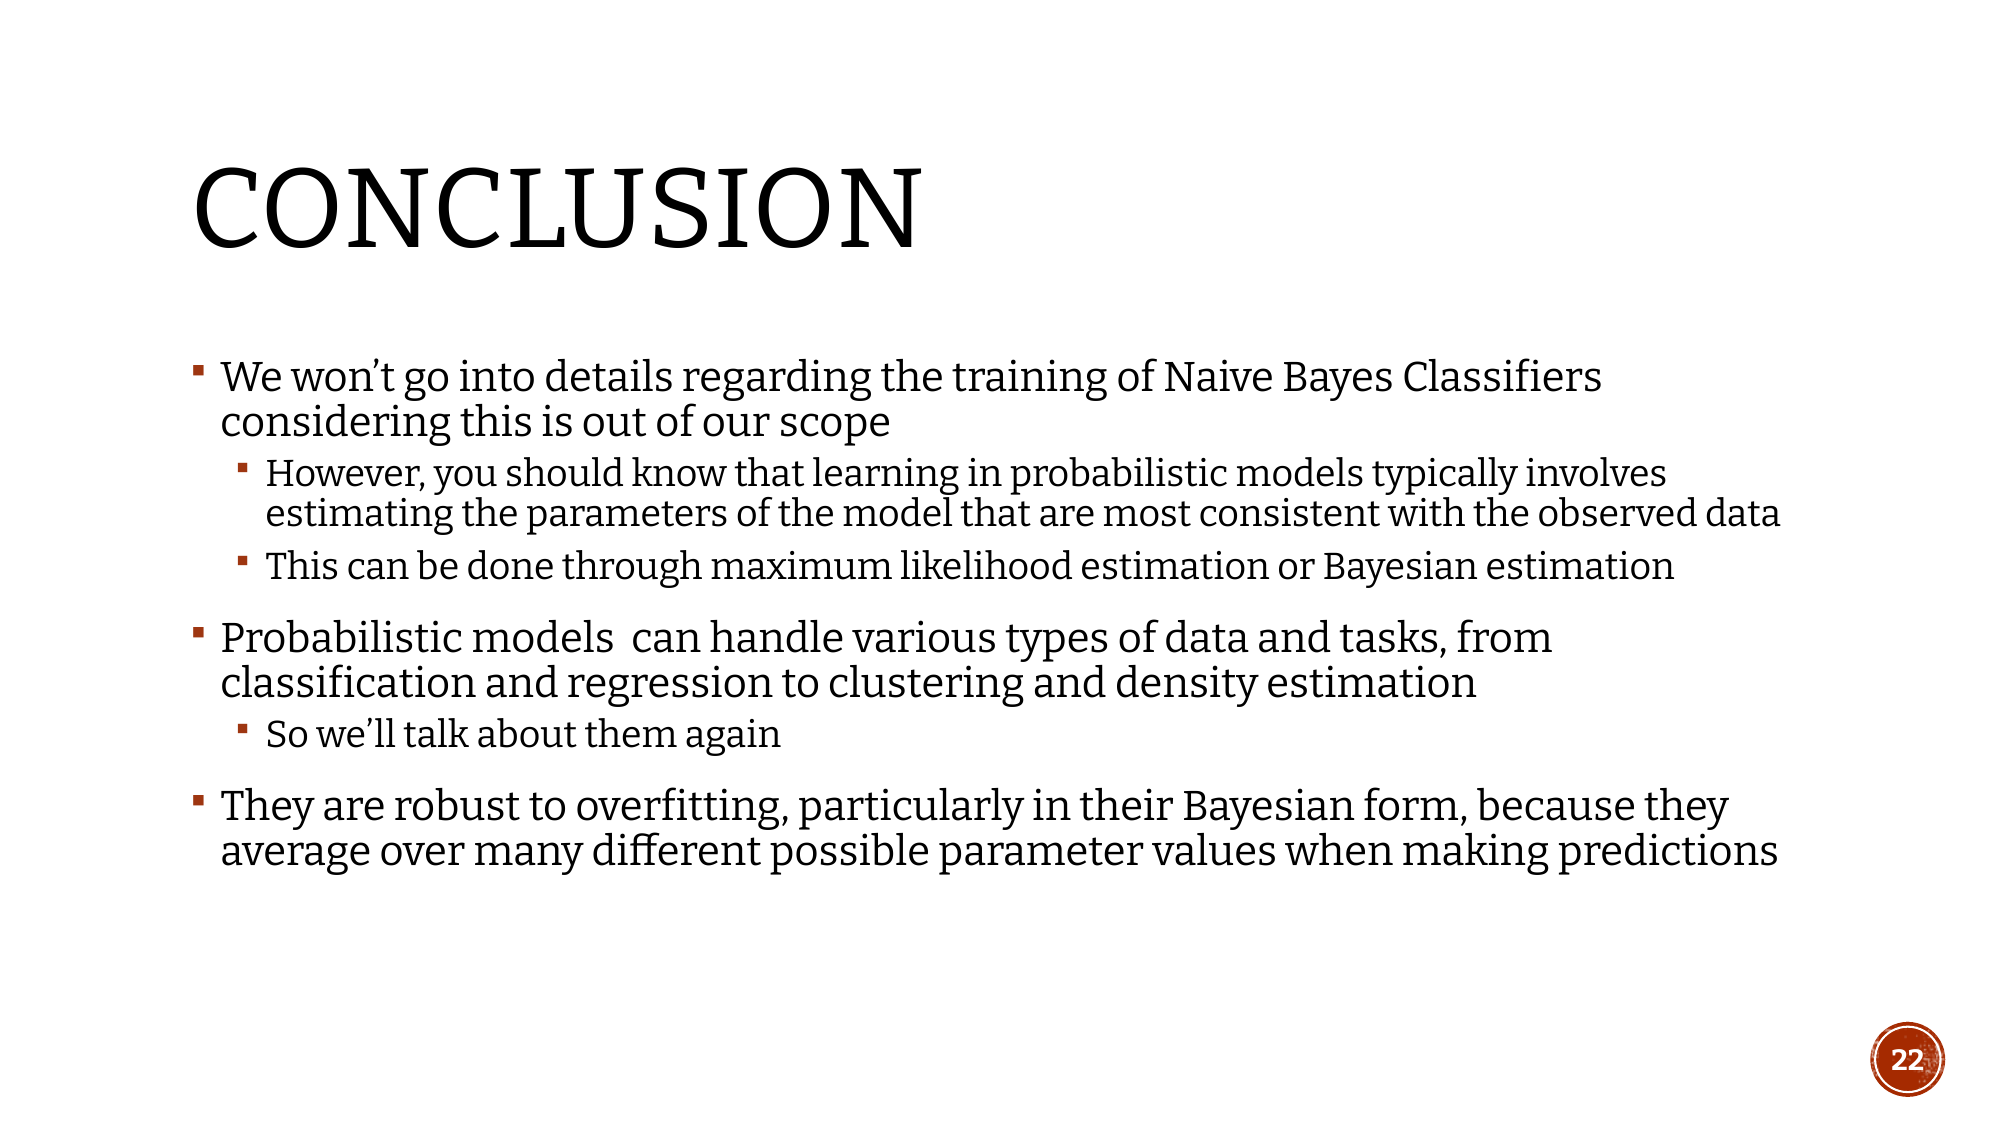

# Conclusion
We won’t go into details regarding the training of Naive Bayes Classifiers considering this is out of our scope
However, you should know that learning in probabilistic models typically involves estimating the parameters of the model that are most consistent with the observed data
This can be done through maximum likelihood estimation or Bayesian estimation
Probabilistic models  can handle various types of data and tasks, from classification and regression to clustering and density estimation
So we’ll talk about them again
They are robust to overfitting, particularly in their Bayesian form, because they average over many different possible parameter values when making predictions

22